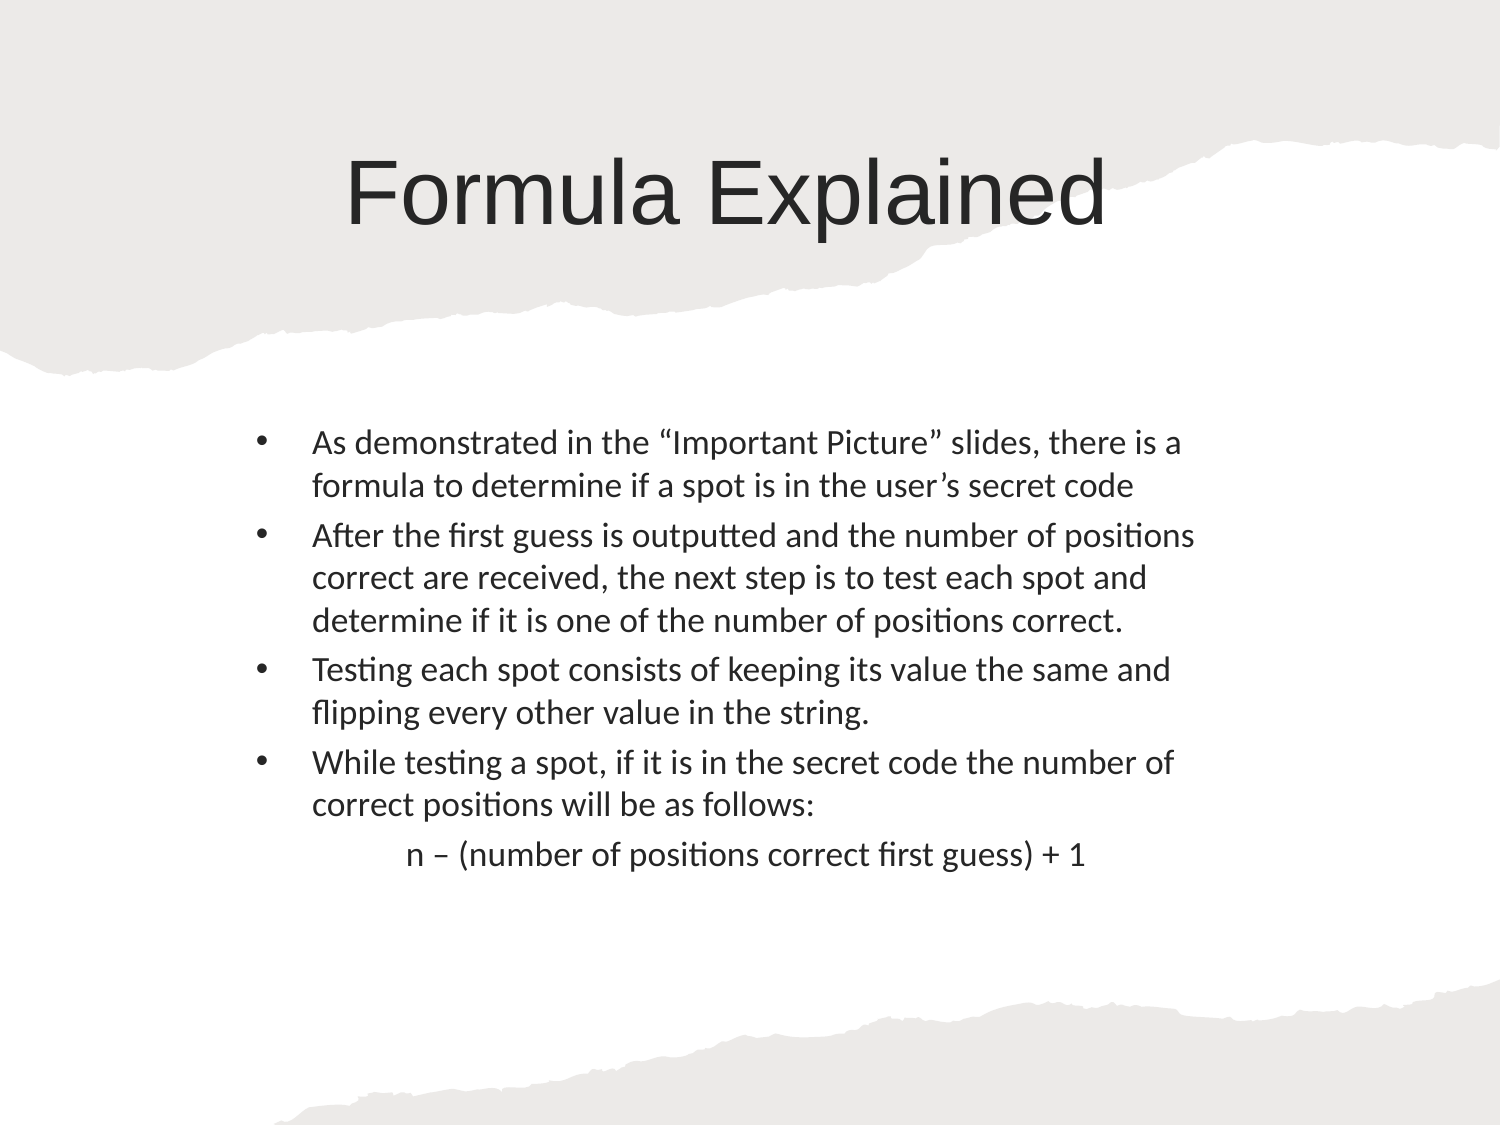

# Formula Explained
As demonstrated in the “Important Picture” slides, there is a formula to determine if a spot is in the user’s secret code
After the first guess is outputted and the number of positions correct are received, the next step is to test each spot and determine if it is one of the number of positions correct.
Testing each spot consists of keeping its value the same and flipping every other value in the string.
While testing a spot, if it is in the secret code the number of correct positions will be as follows:
	n – (number of positions correct first guess) + 1